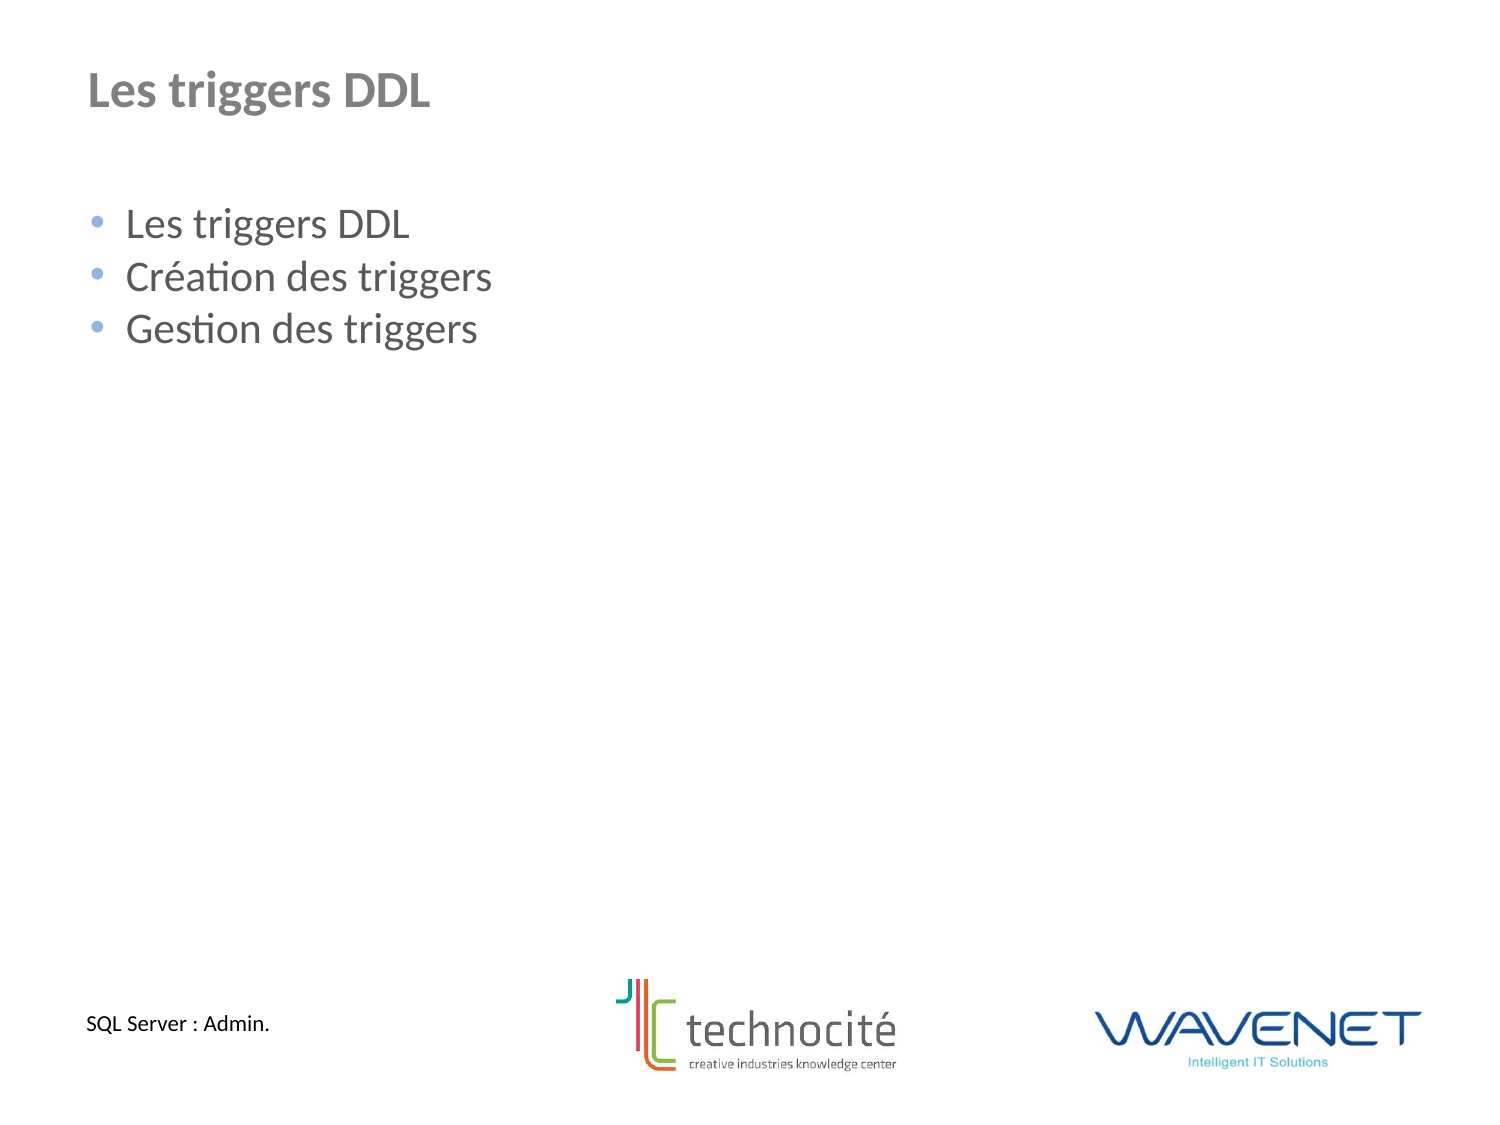

Les triggers DDL
Les triggers DDL
Création des triggers
Gestion des triggers
SQL Server : Admin.